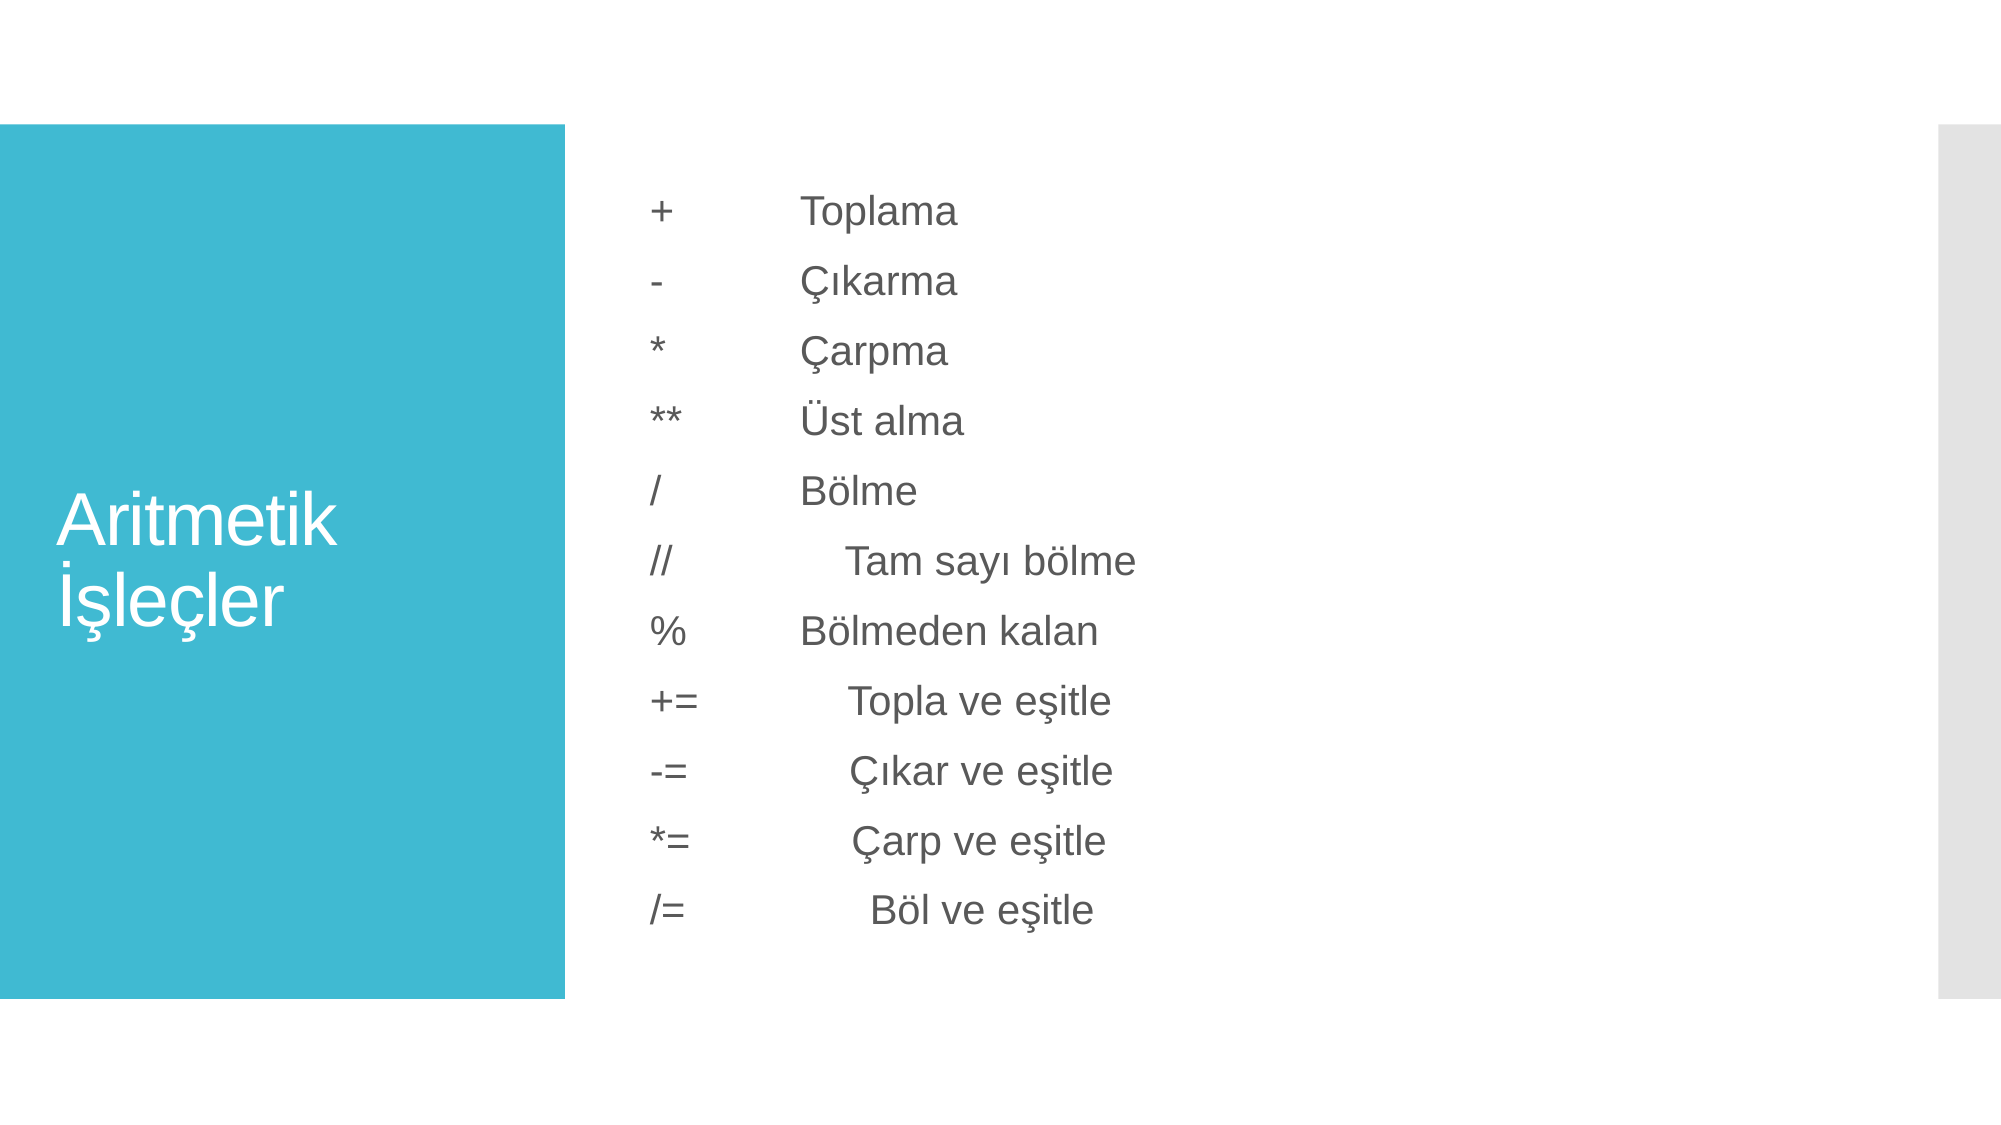

+  	Toplama
-   	Çıkarma
*   	Çarpma
**	Üst alma
/	Bölme
//               Tam sayı bölme
%	Bölmeden kalan
+=             Topla ve eşitle
-=              Çıkar ve eşitle
*=              Çarp ve eşitle
/=                Böl ve eşitle
# Aritmetik İşleçler